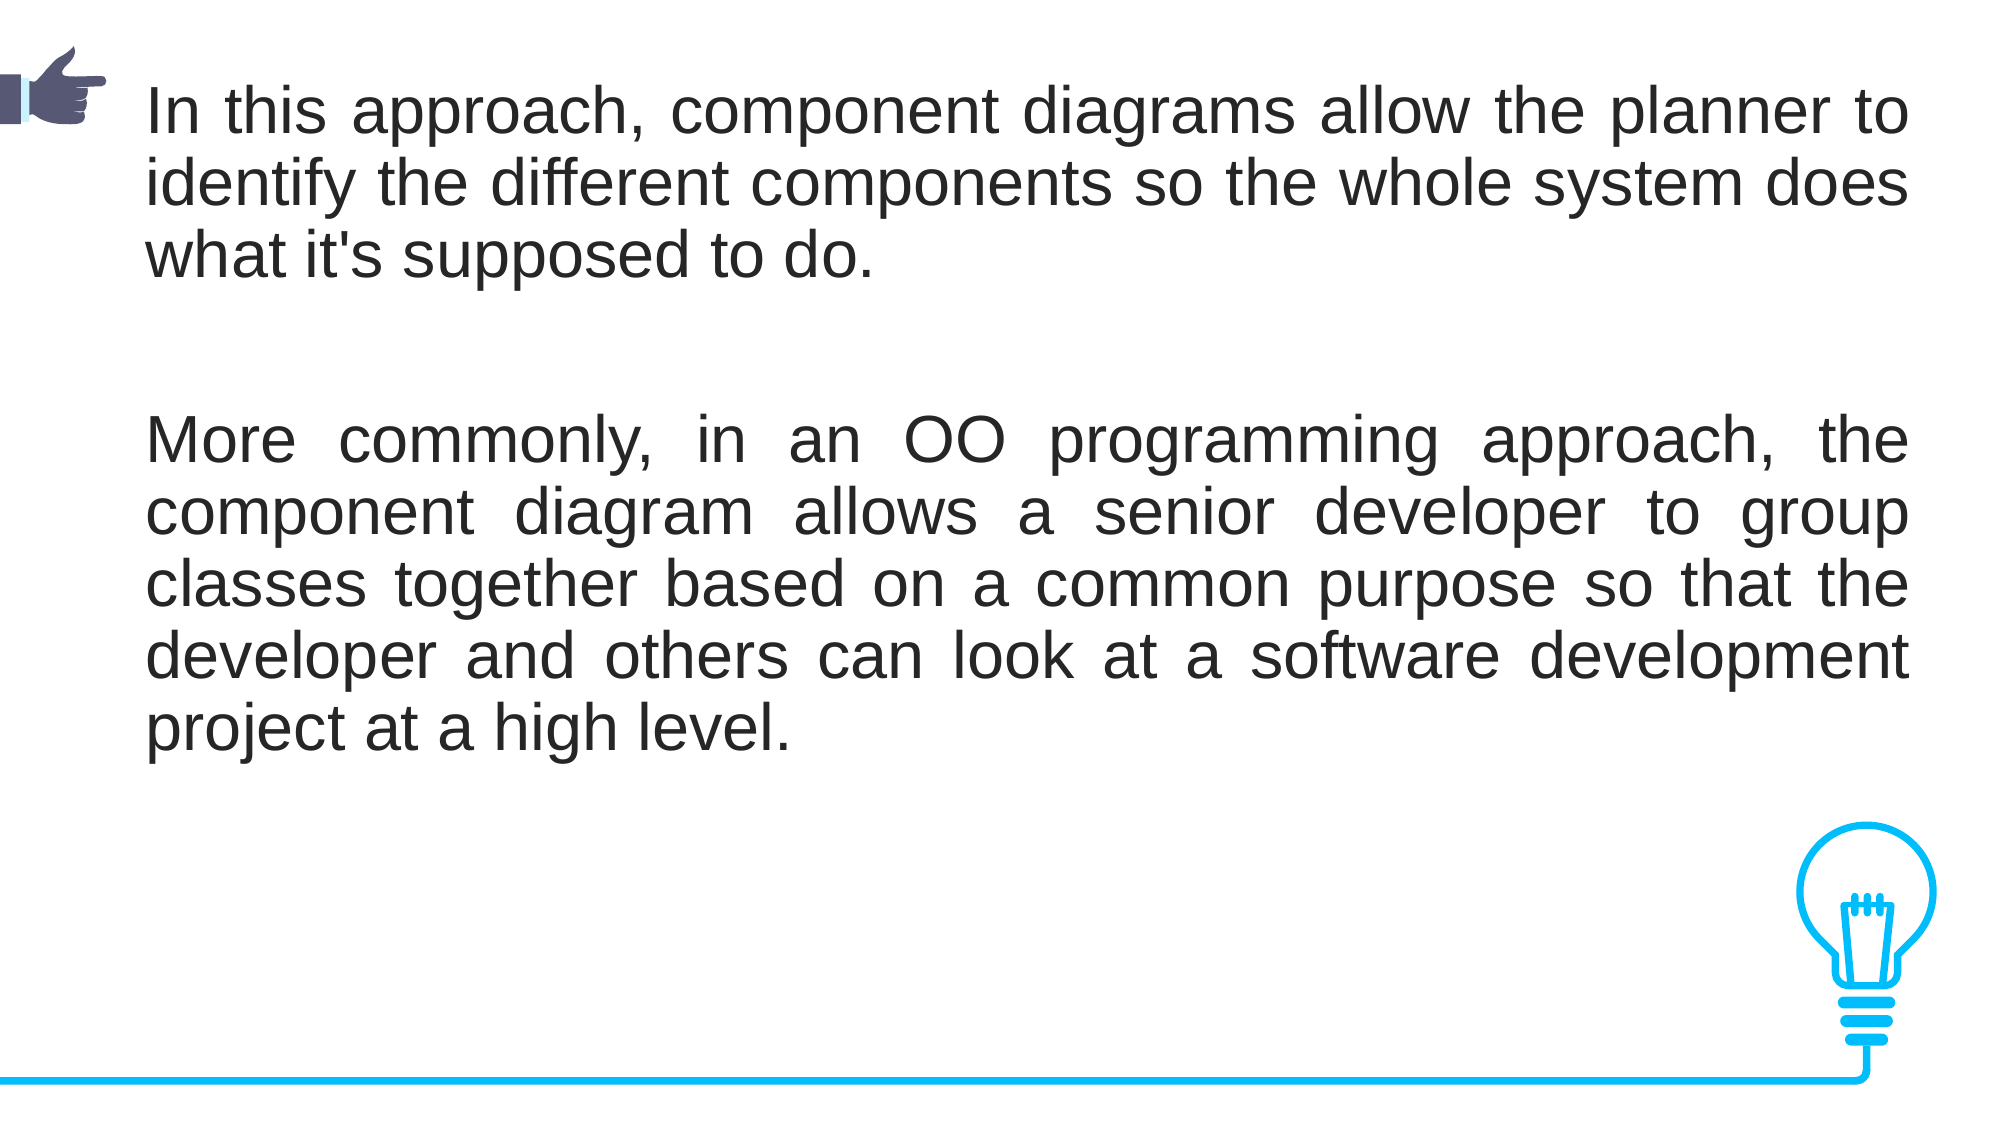

In this approach, component diagrams allow the planner to identify the different components so the whole system does what it's supposed to do.

More commonly, in an OO programming approach, the component diagram allows a senior developer to group classes together based on a common purpose so that the developer and others can look at a software development project at a high level.